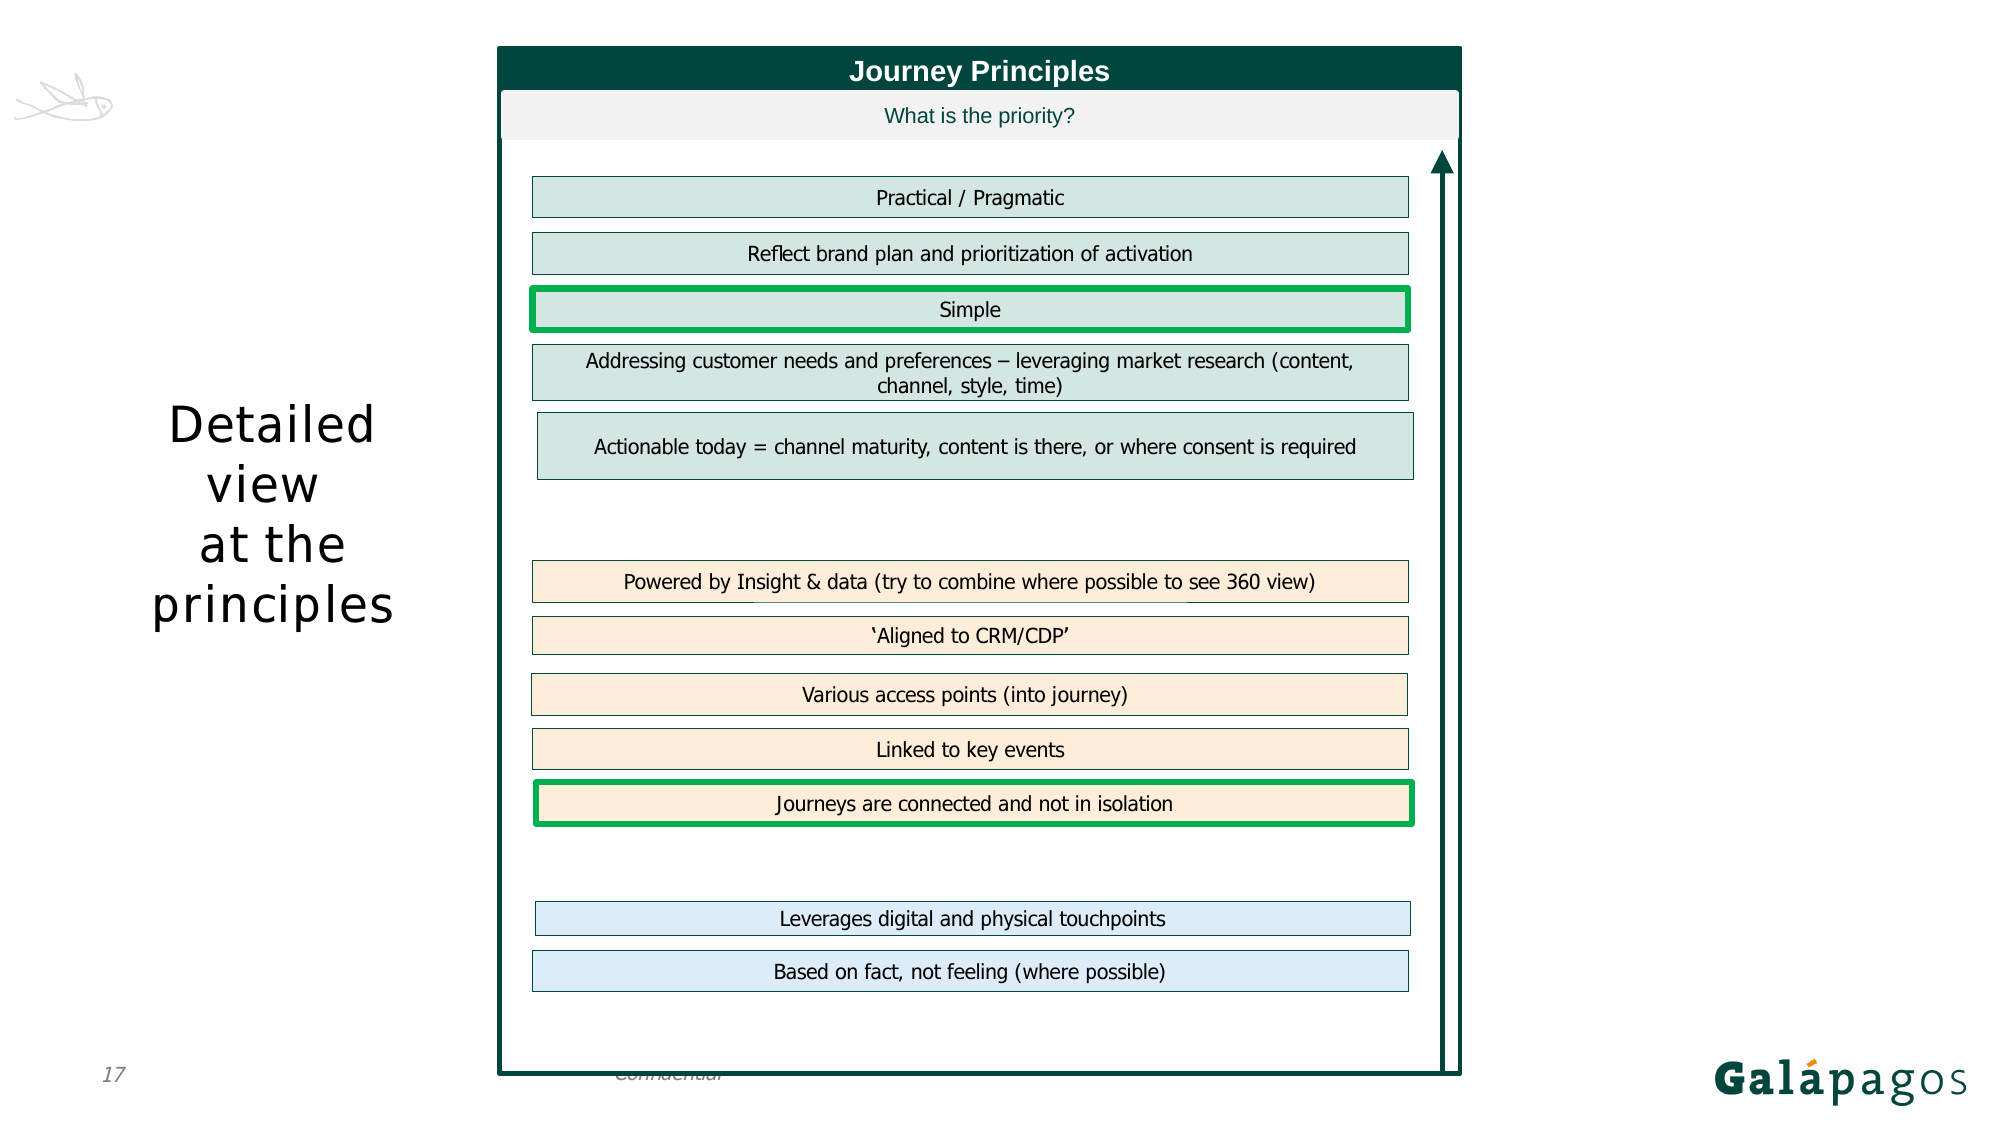

Journey Principles
What is the priority?
Practical / Pragmatic
Reflect brand plan and prioritization of activation
Simple
Addressing customer needs and preferences – leveraging market research (content, channel, style, time)
Detailed view
at the principles
Actionable today = channel maturity, content is there, or where consent is required
Powered by Insight & data (try to combine where possible to see 360 view)
‘Aligned to CRM/CDP’
Various access points (into journey)
Linked to key events
Journeys are connected and not in isolation
Leverages digital and physical touchpoints
Based on fact, not feeling (where possible)